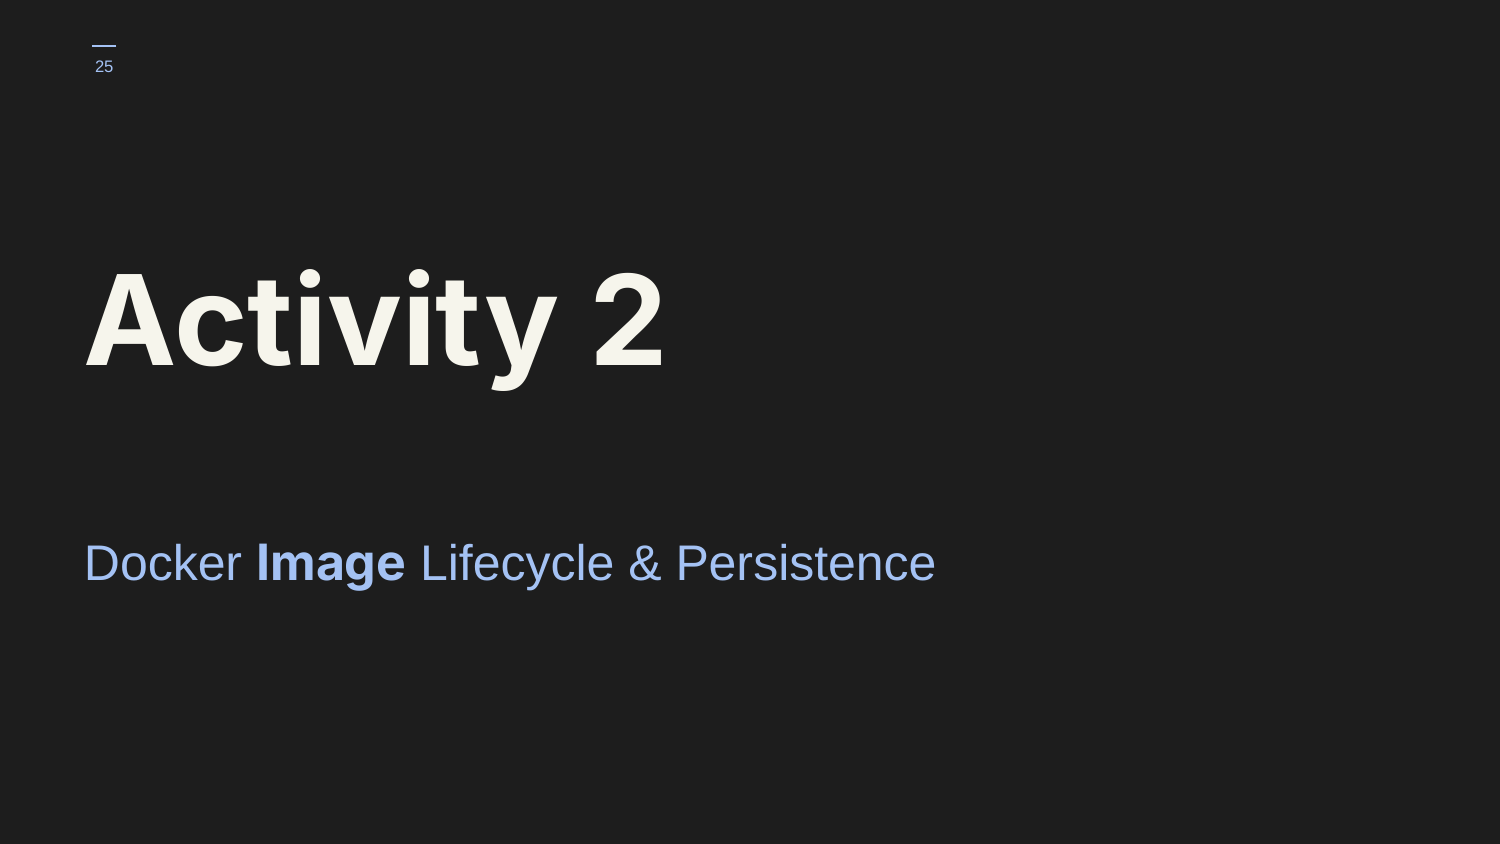

25
# Activity 2
Docker Image Lifecycle & Persistence